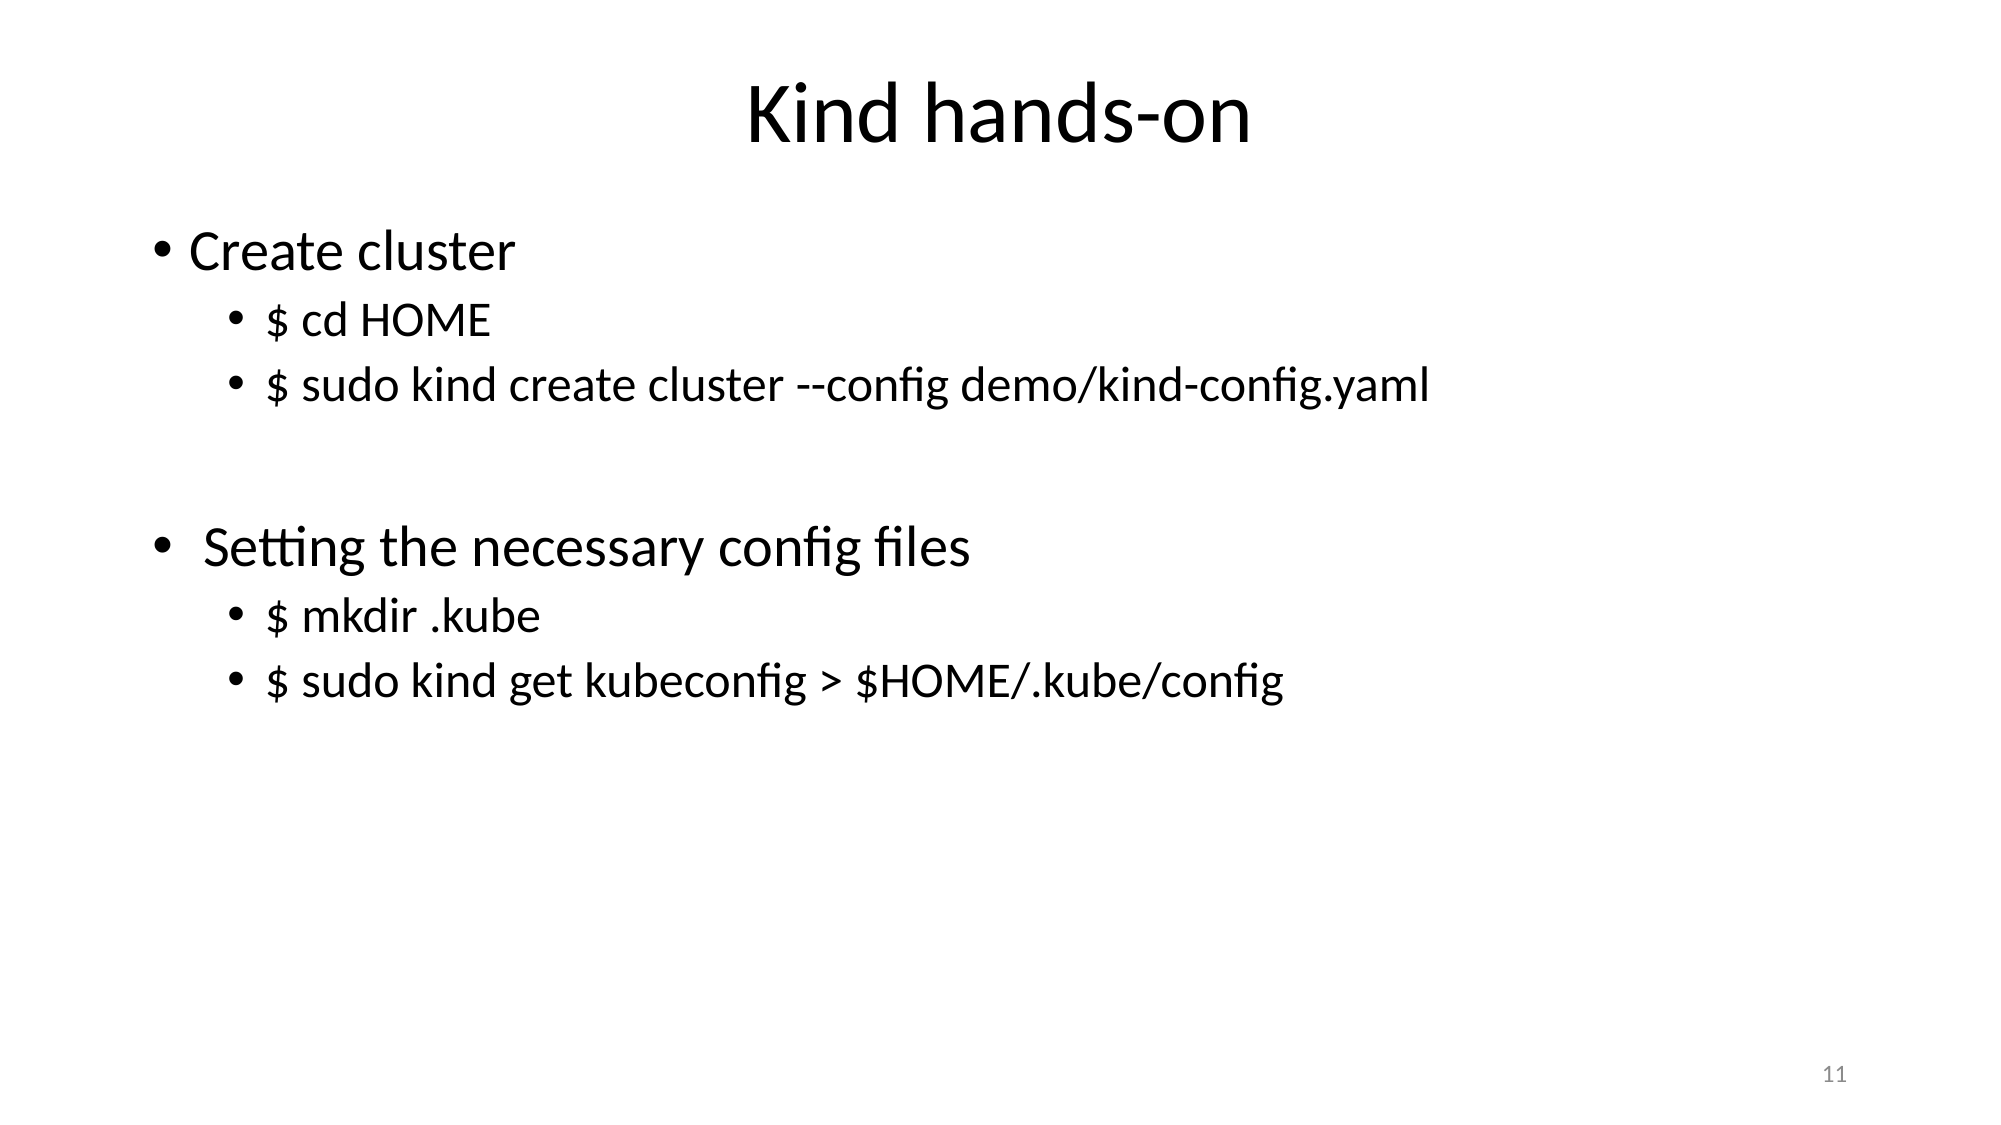

# Kind hands-on
Create cluster
$ cd HOME
$ sudo kind create cluster --config demo/kind-config.yaml

 Setting the necessary config files
$ mkdir .kube
$ sudo kind get kubeconfig > $HOME/.kube/config

11